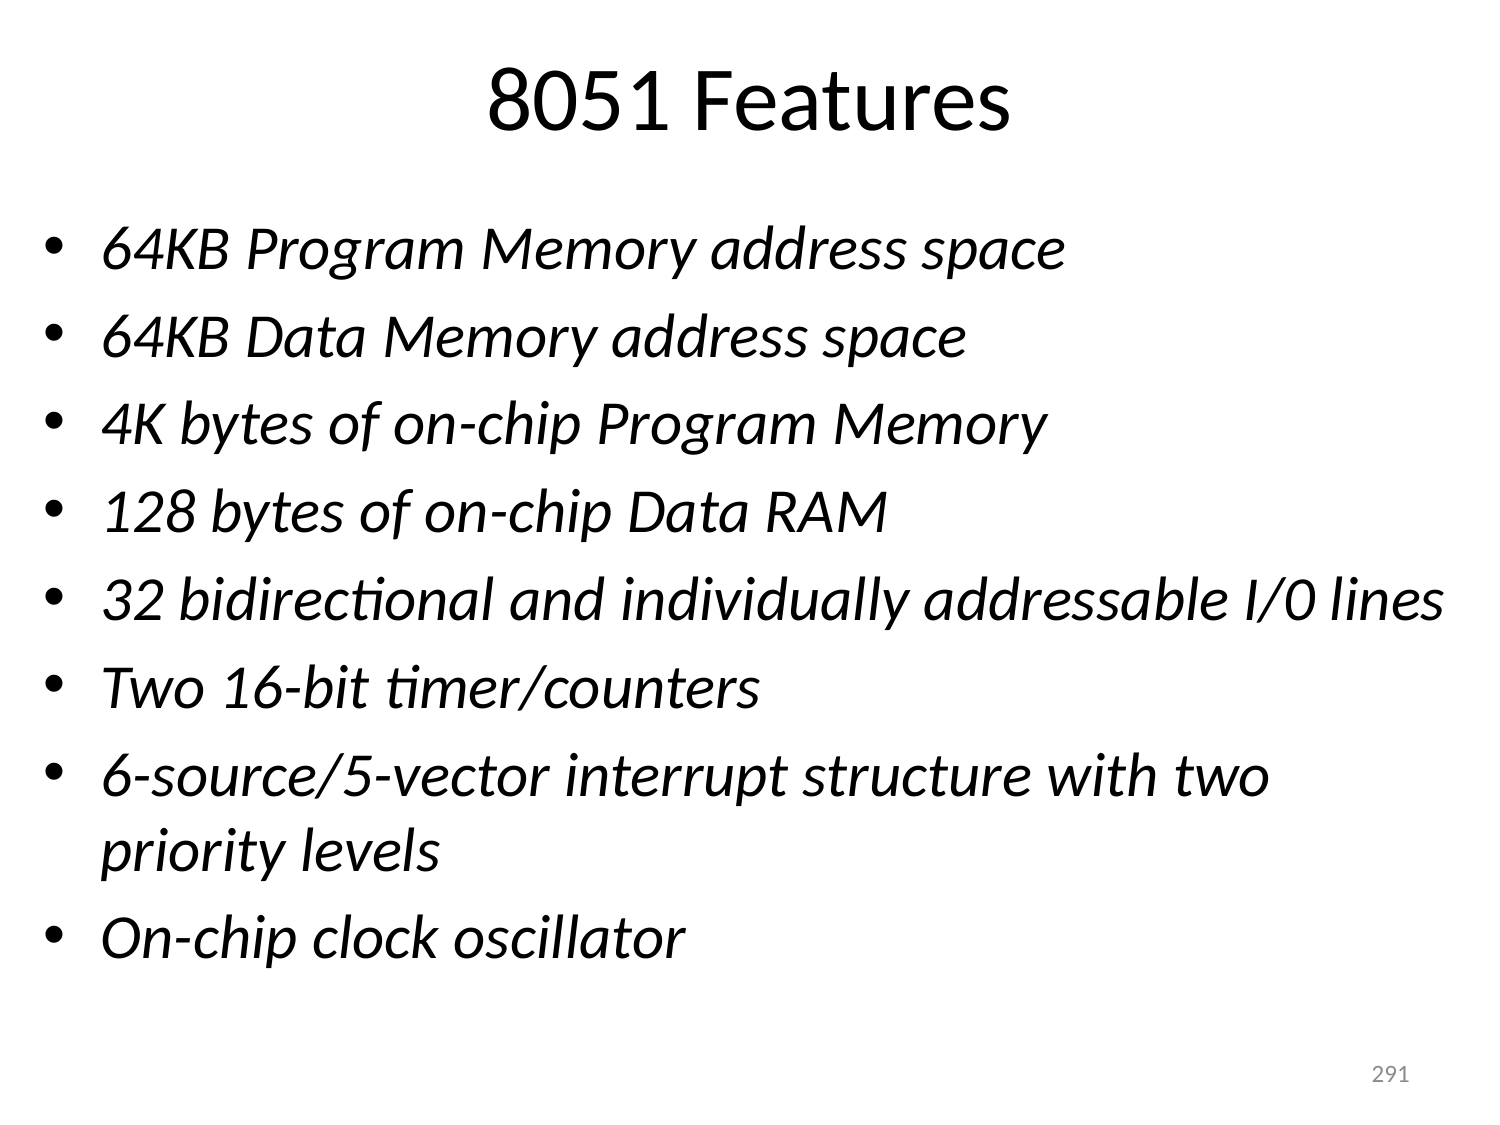

# 8051 Features
64KB Program Memory address space
64KB Data Memory address space
4K bytes of on-chip Program Memory
128 bytes of on-chip Data RAM
32 bidirectional and individually addressable I/0 lines
Two 16-bit timer/counters
6-source/5-vector interrupt structure with two priority levels
On-chip clock oscillator

291